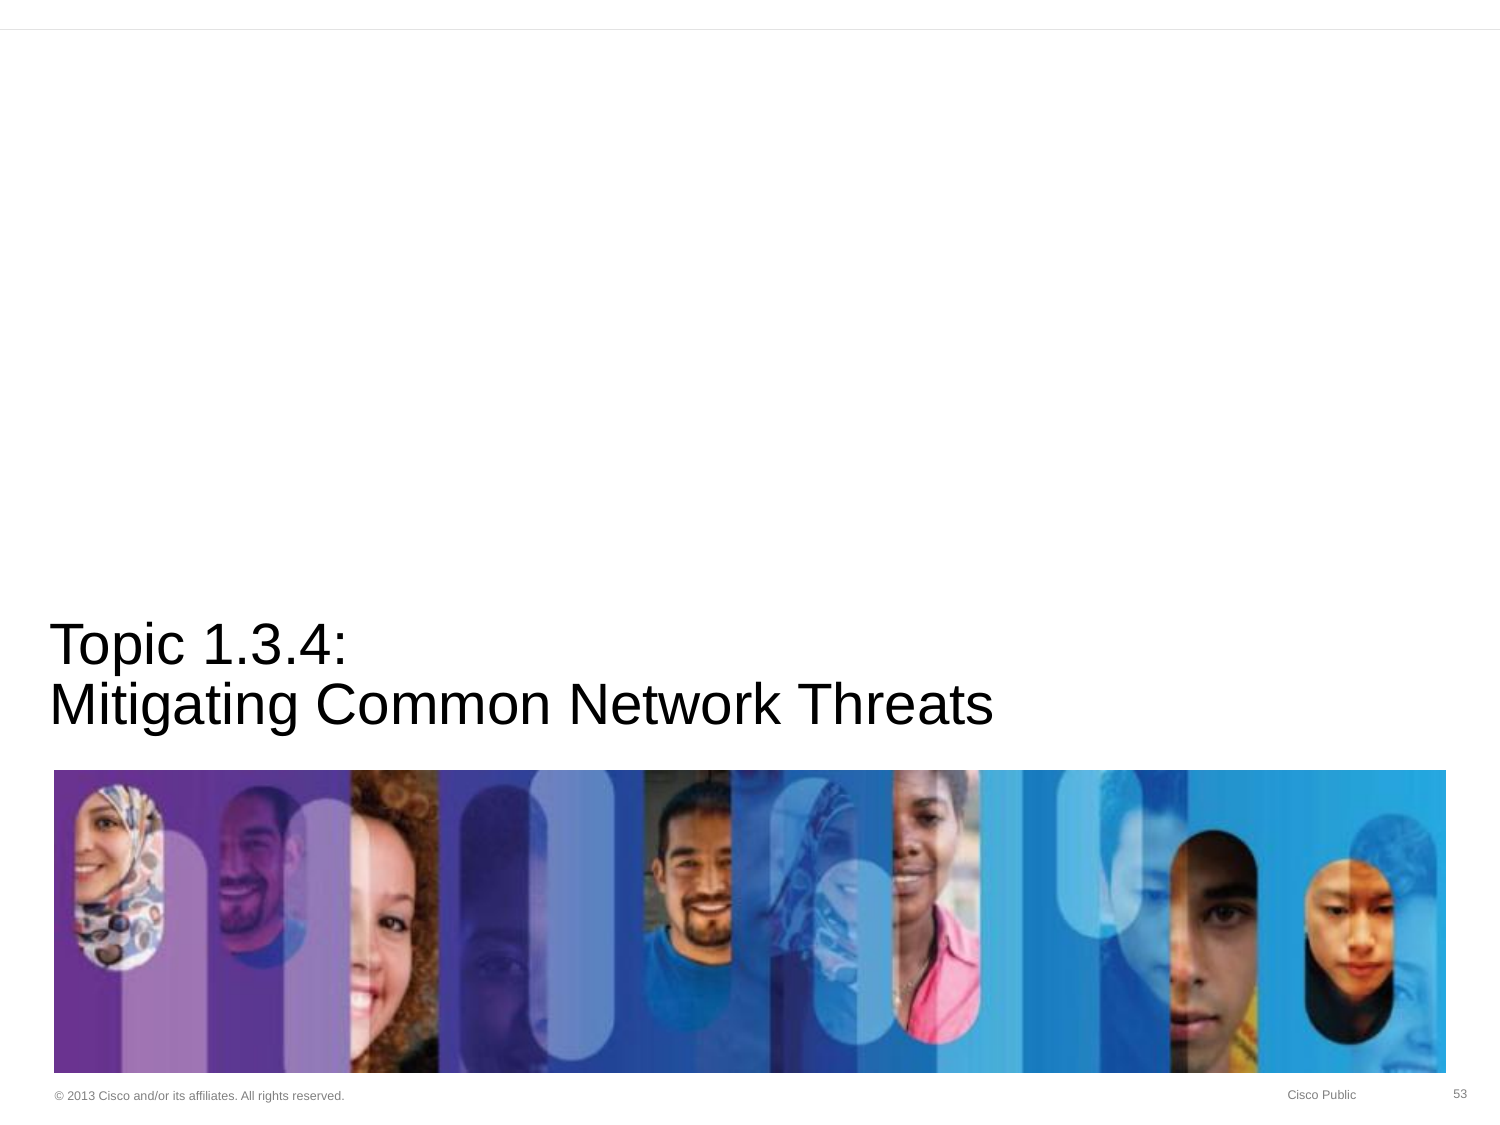

# Topic 1.3.4: Mitigating Common Network Threats